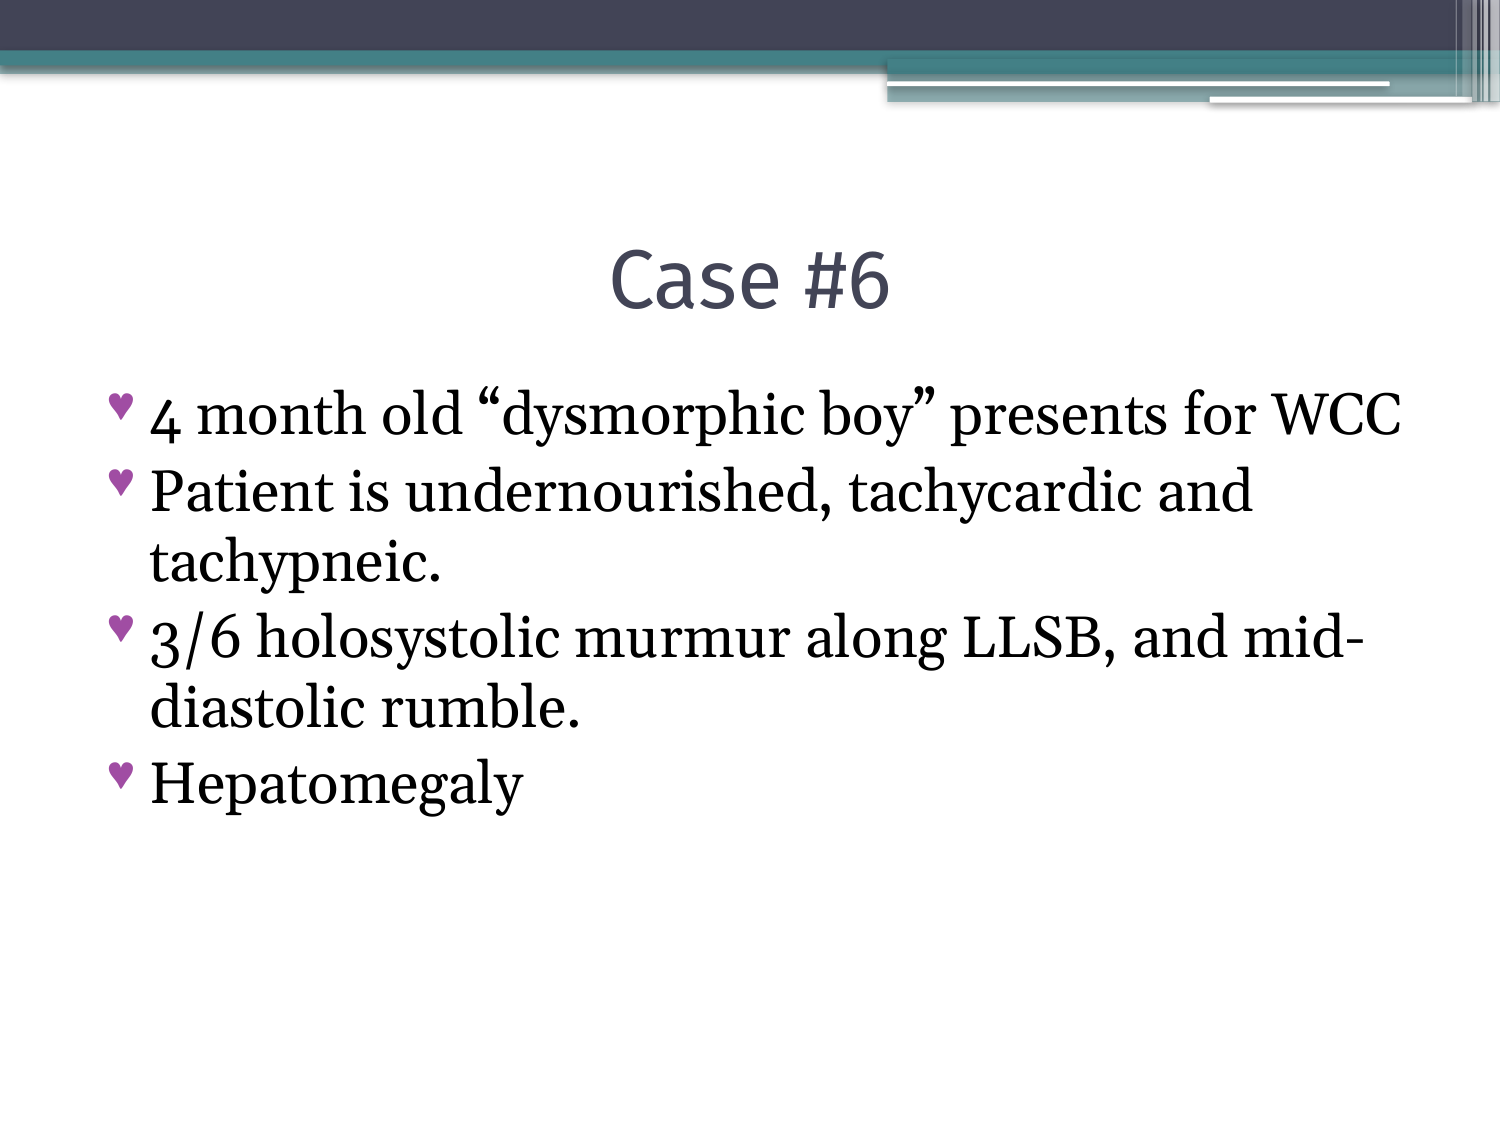

# Case #6
4 month old “dysmorphic boy” presents for WCC
Patient is undernourished, tachycardic and tachypneic.
3/6 holosystolic murmur along LLSB, and mid-diastolic rumble.
Hepatomegaly